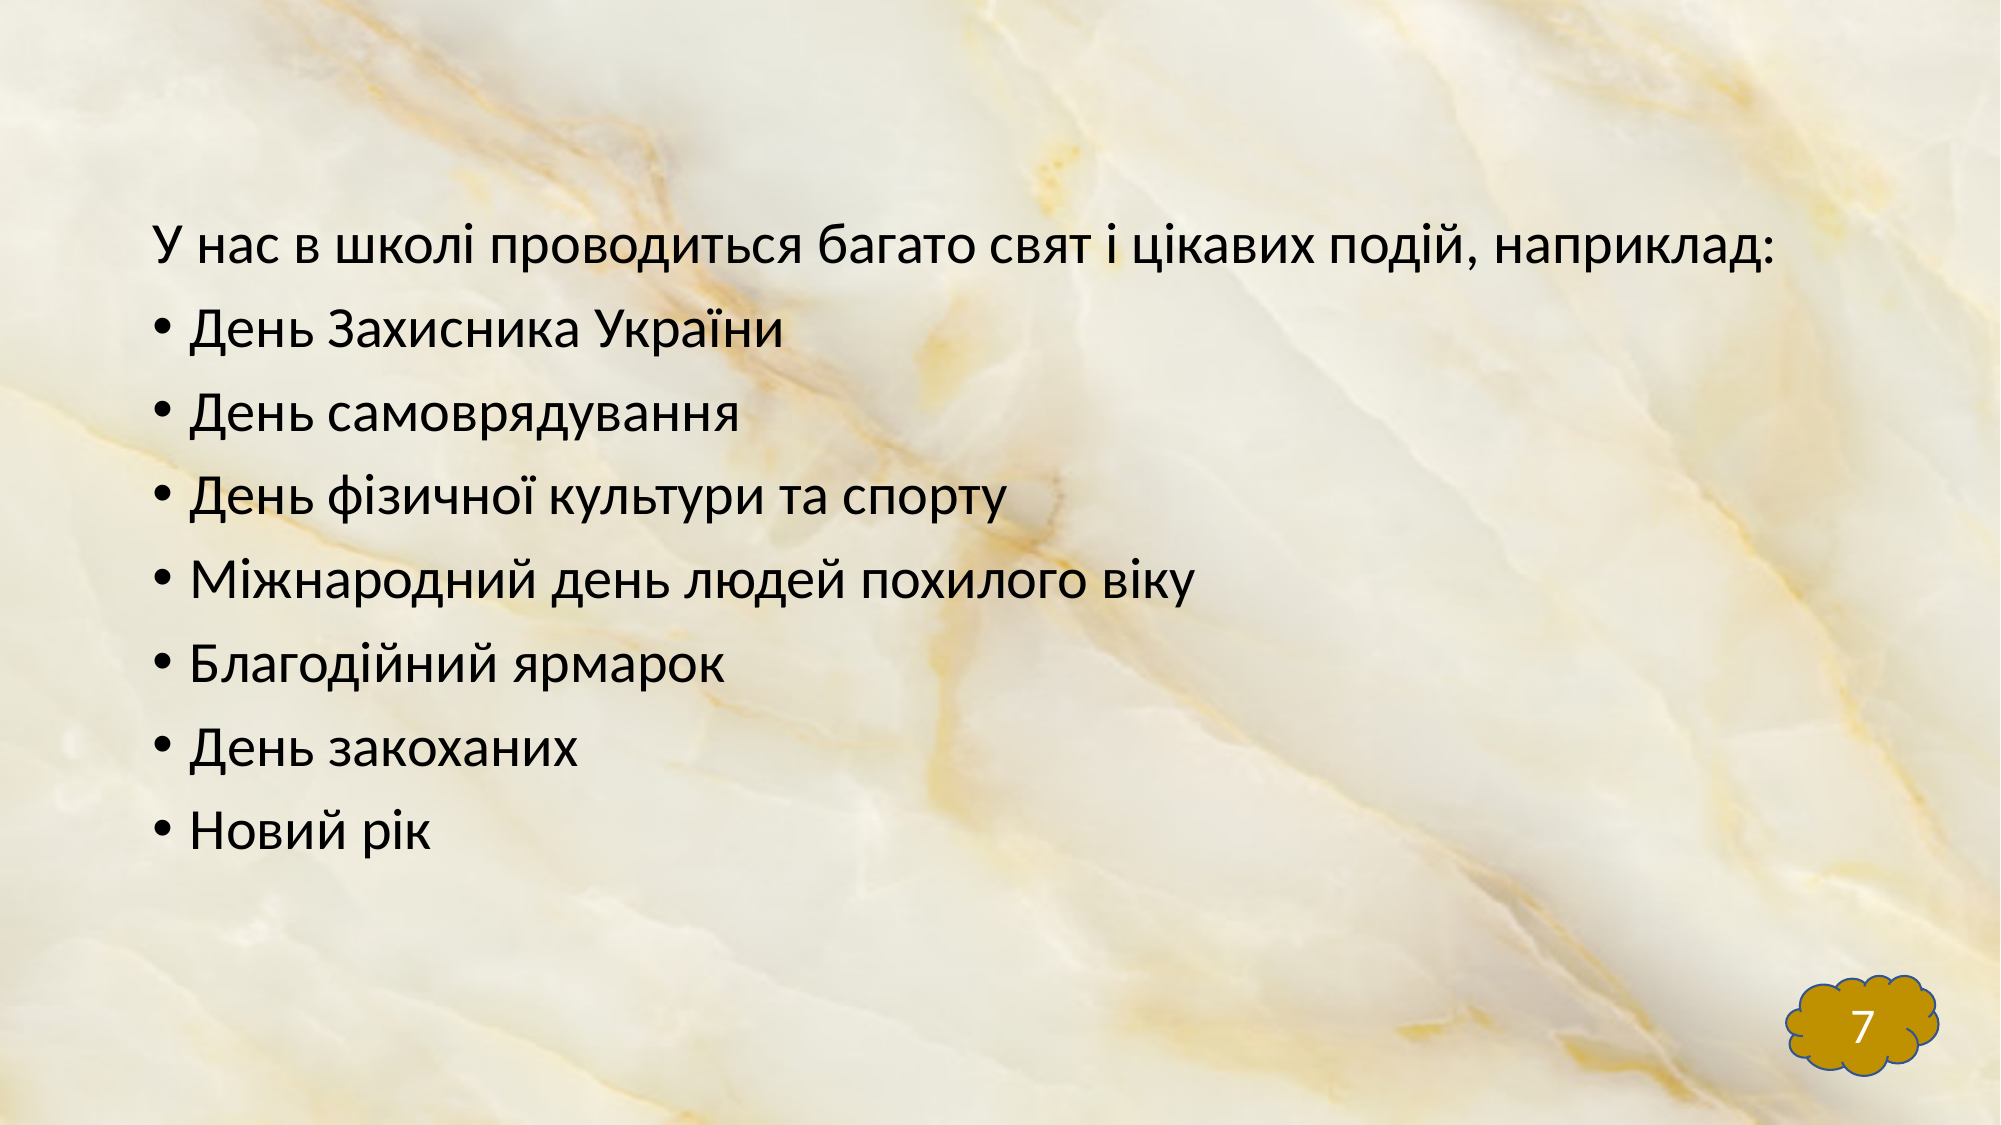

У нас в школі проводиться багато свят і цікавих подій, наприклад:
День Захисника України
День самоврядування
День фізичної культури та спорту
Міжнародний день людей похилого віку
Благодійний ярмарок
День закоханих
Новий рік
 7